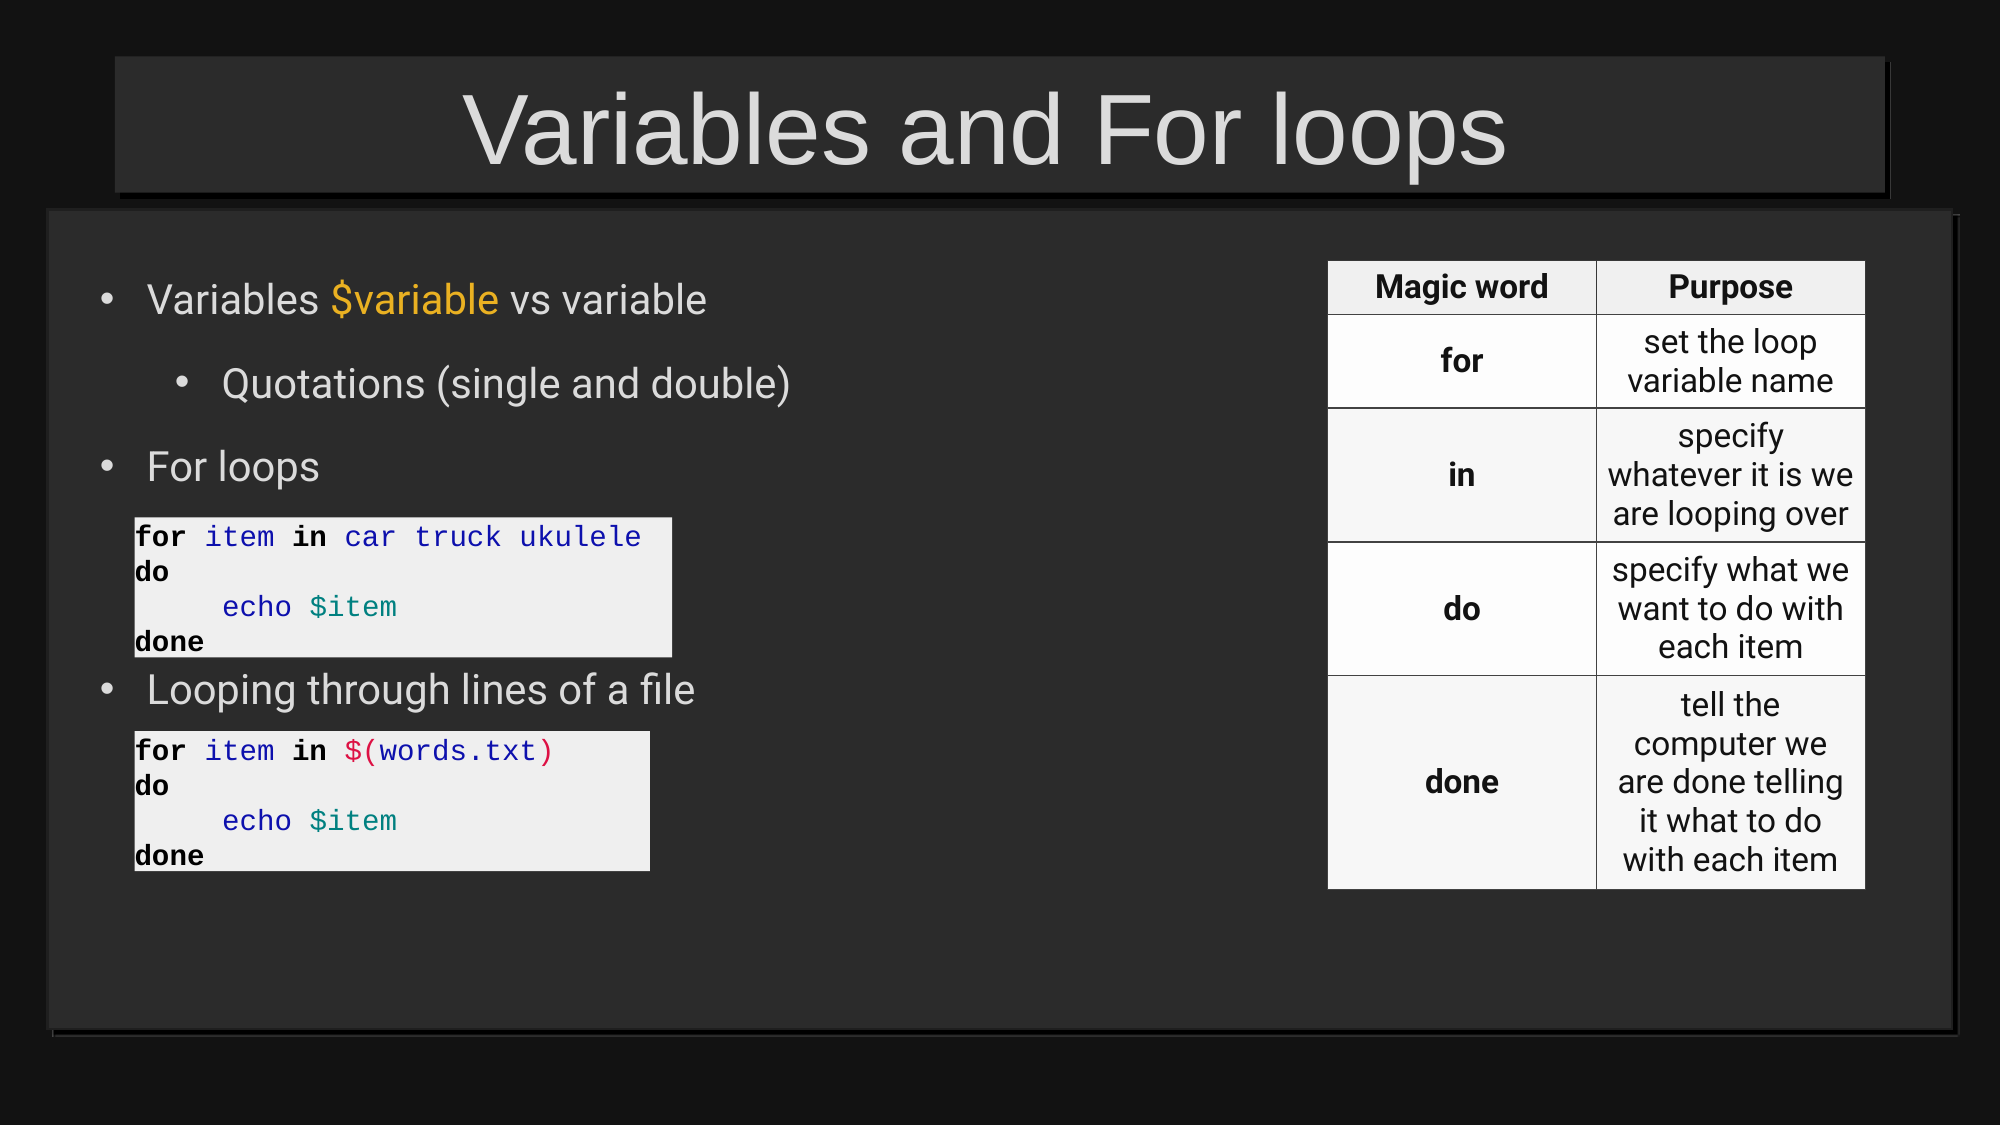

# Variables and For loops

Variables $variable vs variable
Quotations (single and double)
For loops

Looping through lines of a file

| Magic word | Purpose |
| --- | --- |
| for | set the loop variable name |
| in | specify whatever it is we are looping over |
| do | specify what we want to do with each item |
| done | tell the computer we are done telling it what to do with each item |
for item in car truck ukulele
do
     echo $item
done

for item in $(words.txt)
do
     echo $item
done